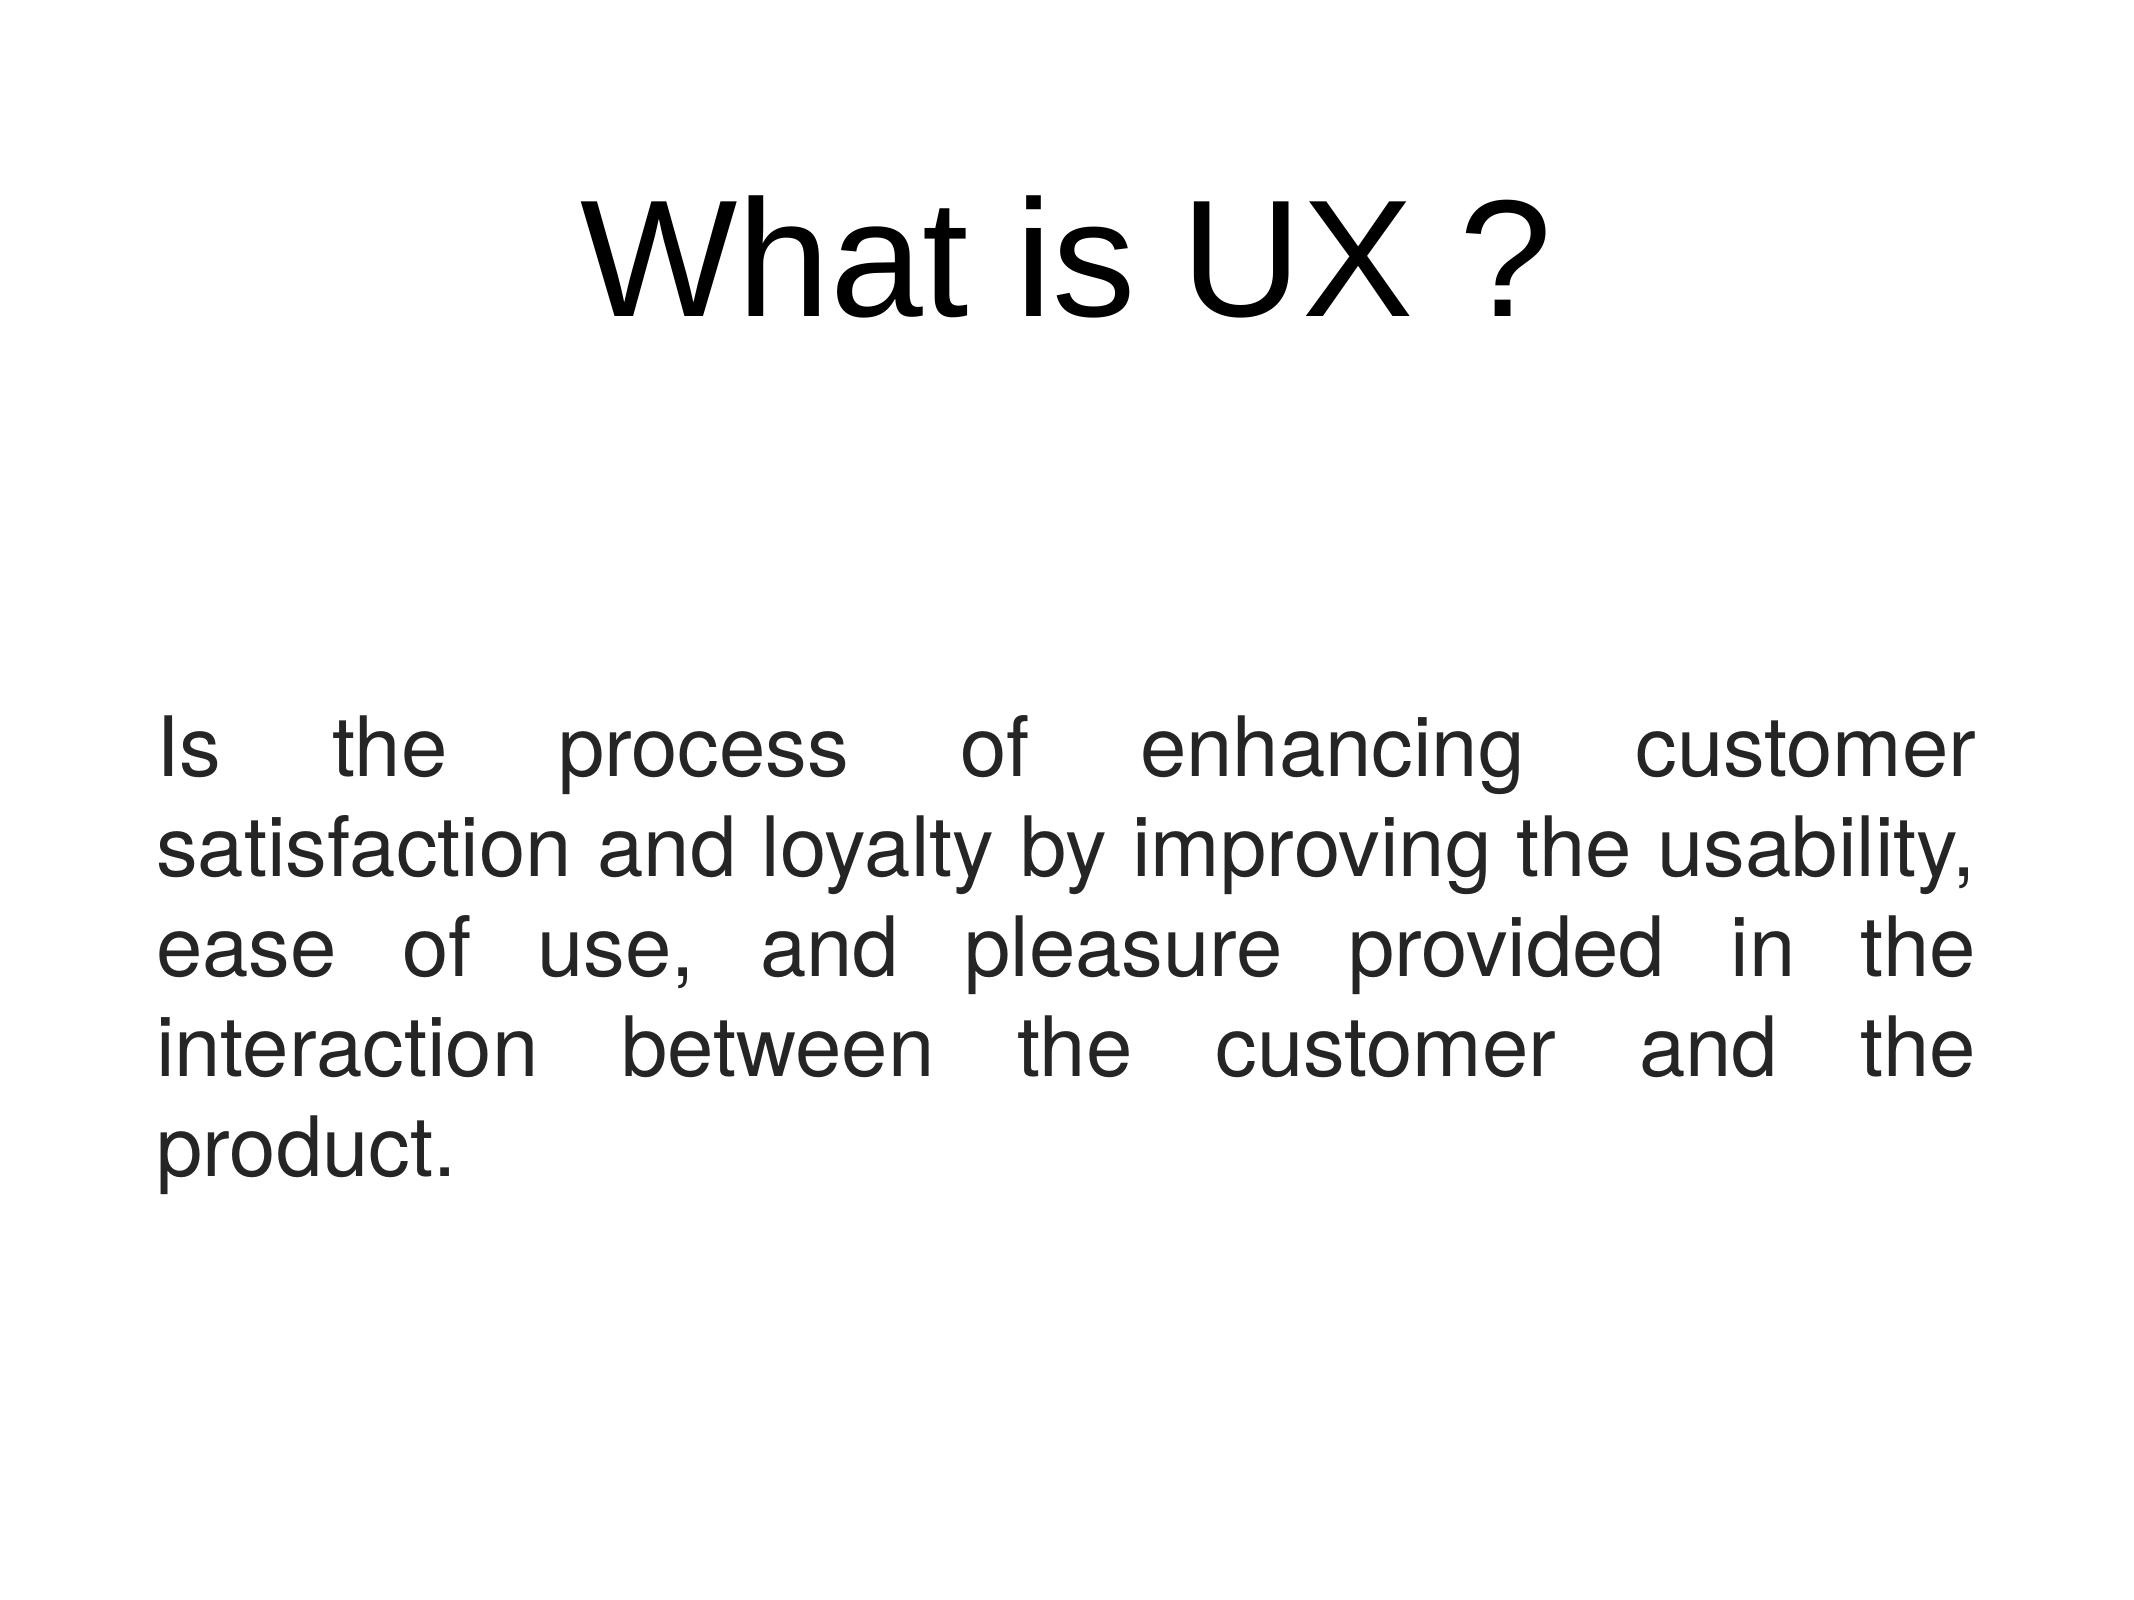

# What is UX ?
Is the process of enhancing customer satisfaction and loyalty by improving the usability, ease of use, and pleasure provided in the interaction between the customer and the product.